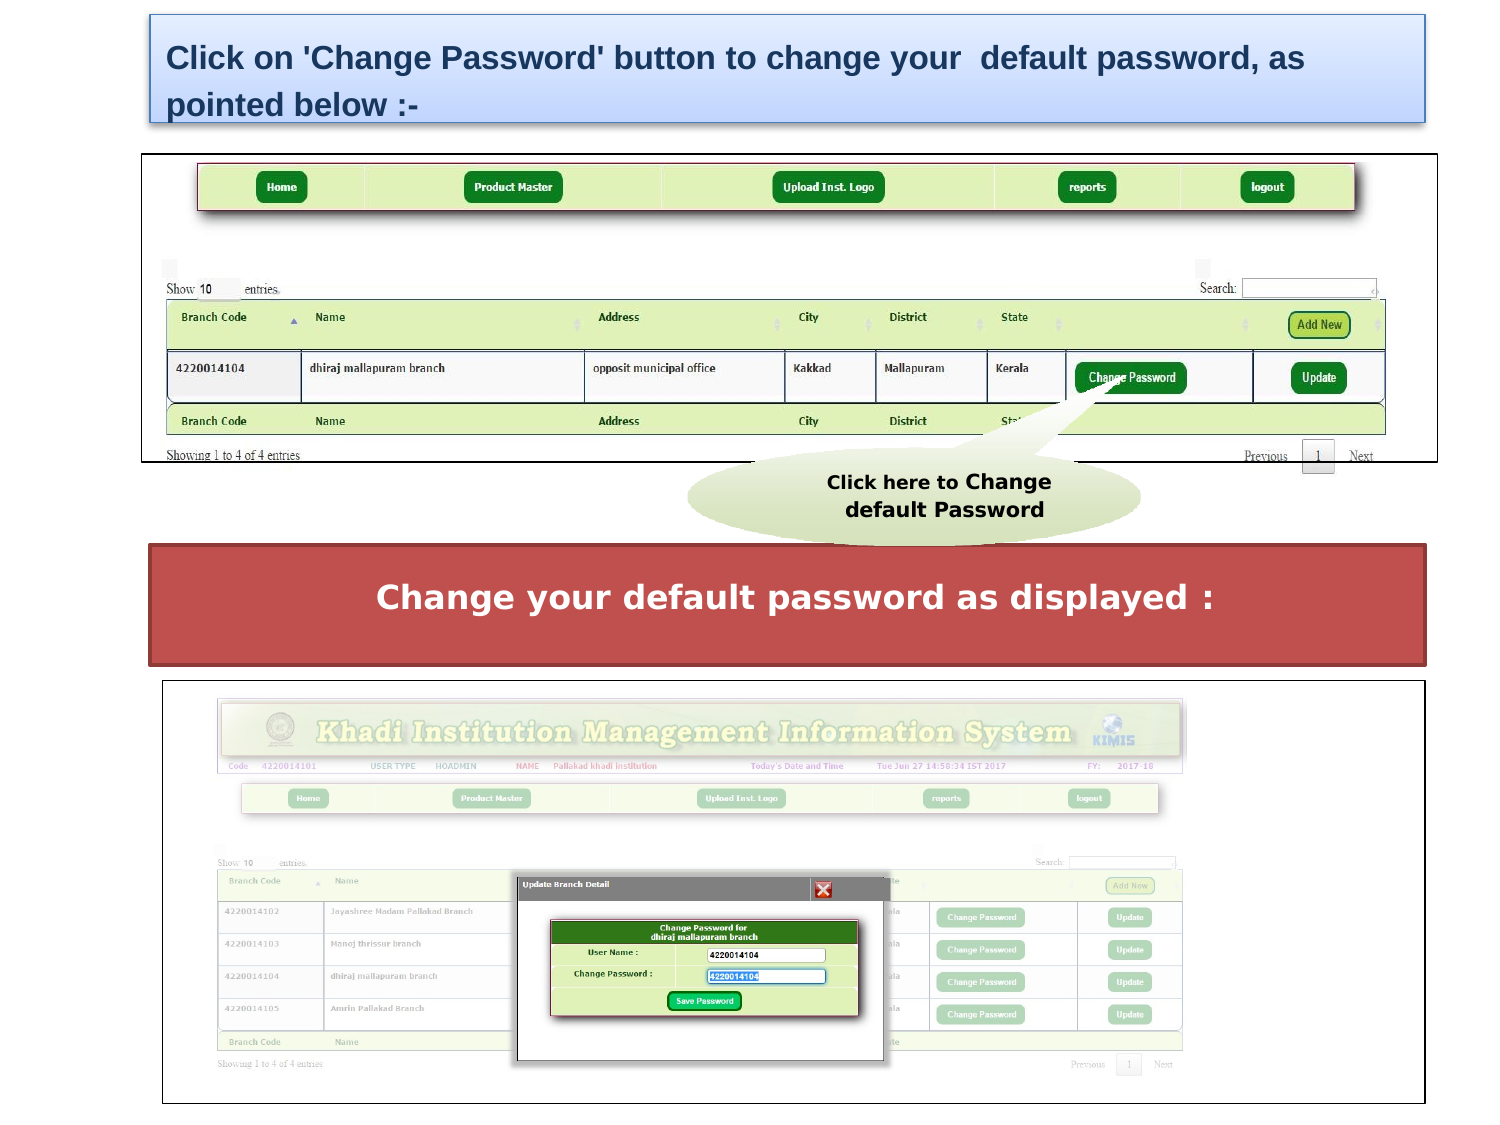

Click on 'Change Password' button to change your  default password, as pointed below :-

Click here to Change  default Password

Change your default password as displayed :